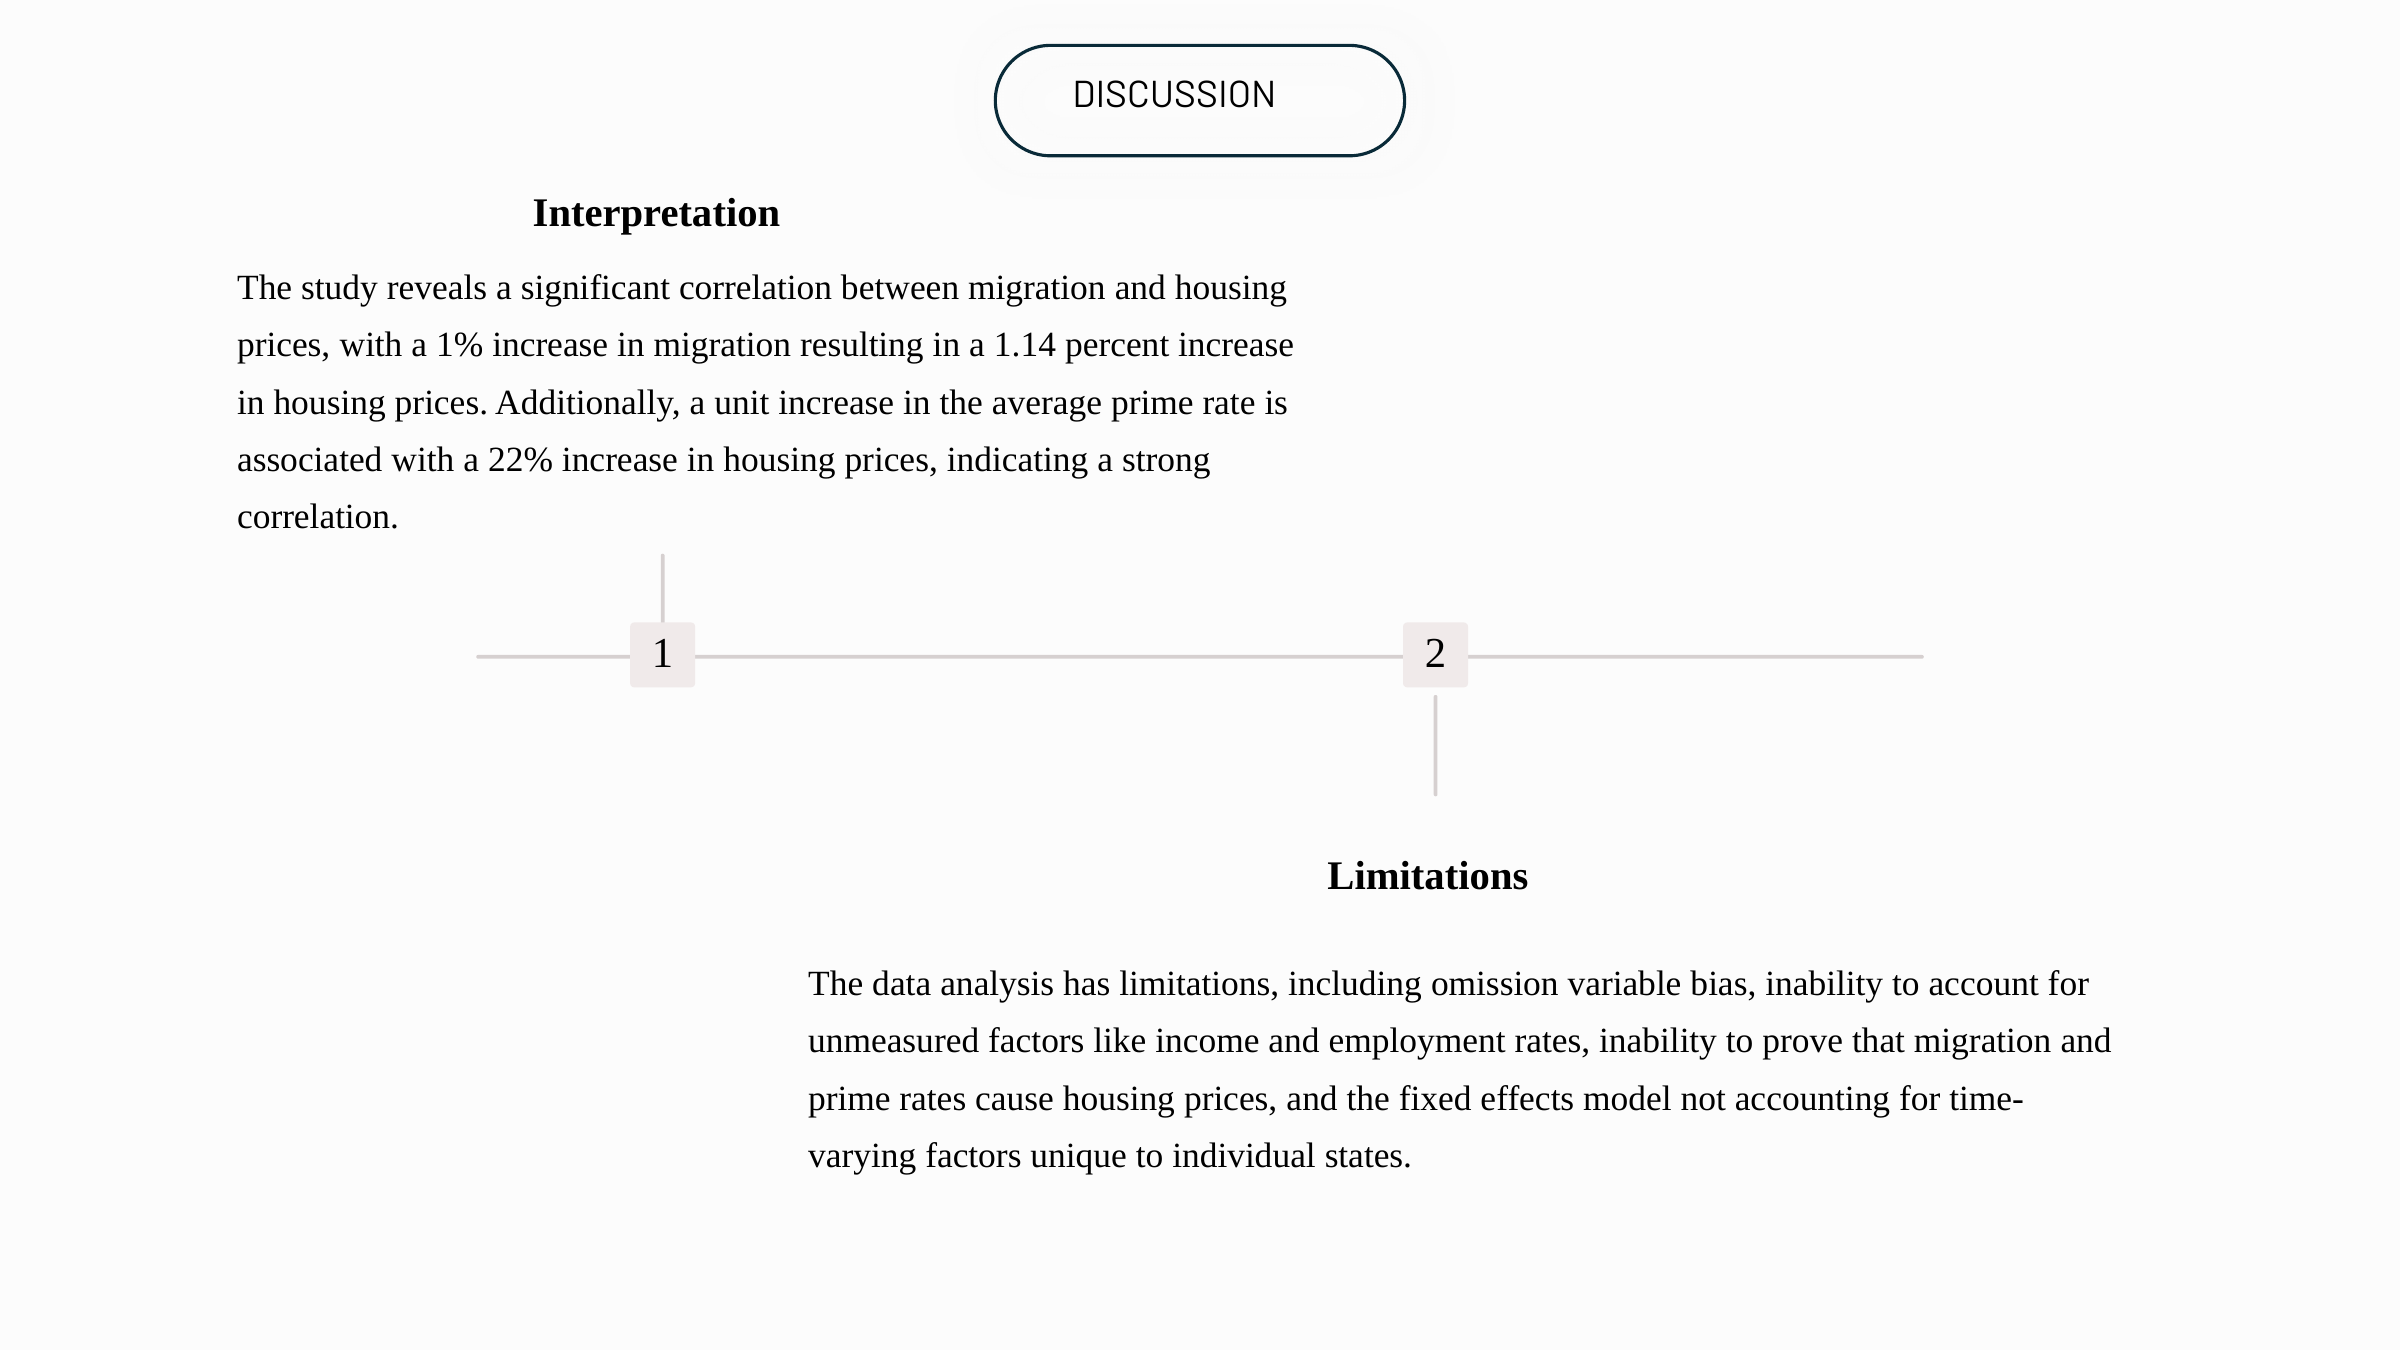

DISCUSSION
Interpretation
The study reveals a significant correlation between migration and housing prices, with a 1% increase in migration resulting in a 1.14 percent increase in housing prices. Additionally, a unit increase in the average prime rate is associated with a 22% increase in housing prices, indicating a strong correlation.

1

2

Limitations
The data analysis has limitations, including omission variable bias, inability to account for unmeasured factors like income and employment rates, inability to prove that migration and prime rates cause housing prices, and the fixed effects model not accounting for time-varying factors unique to individual states.